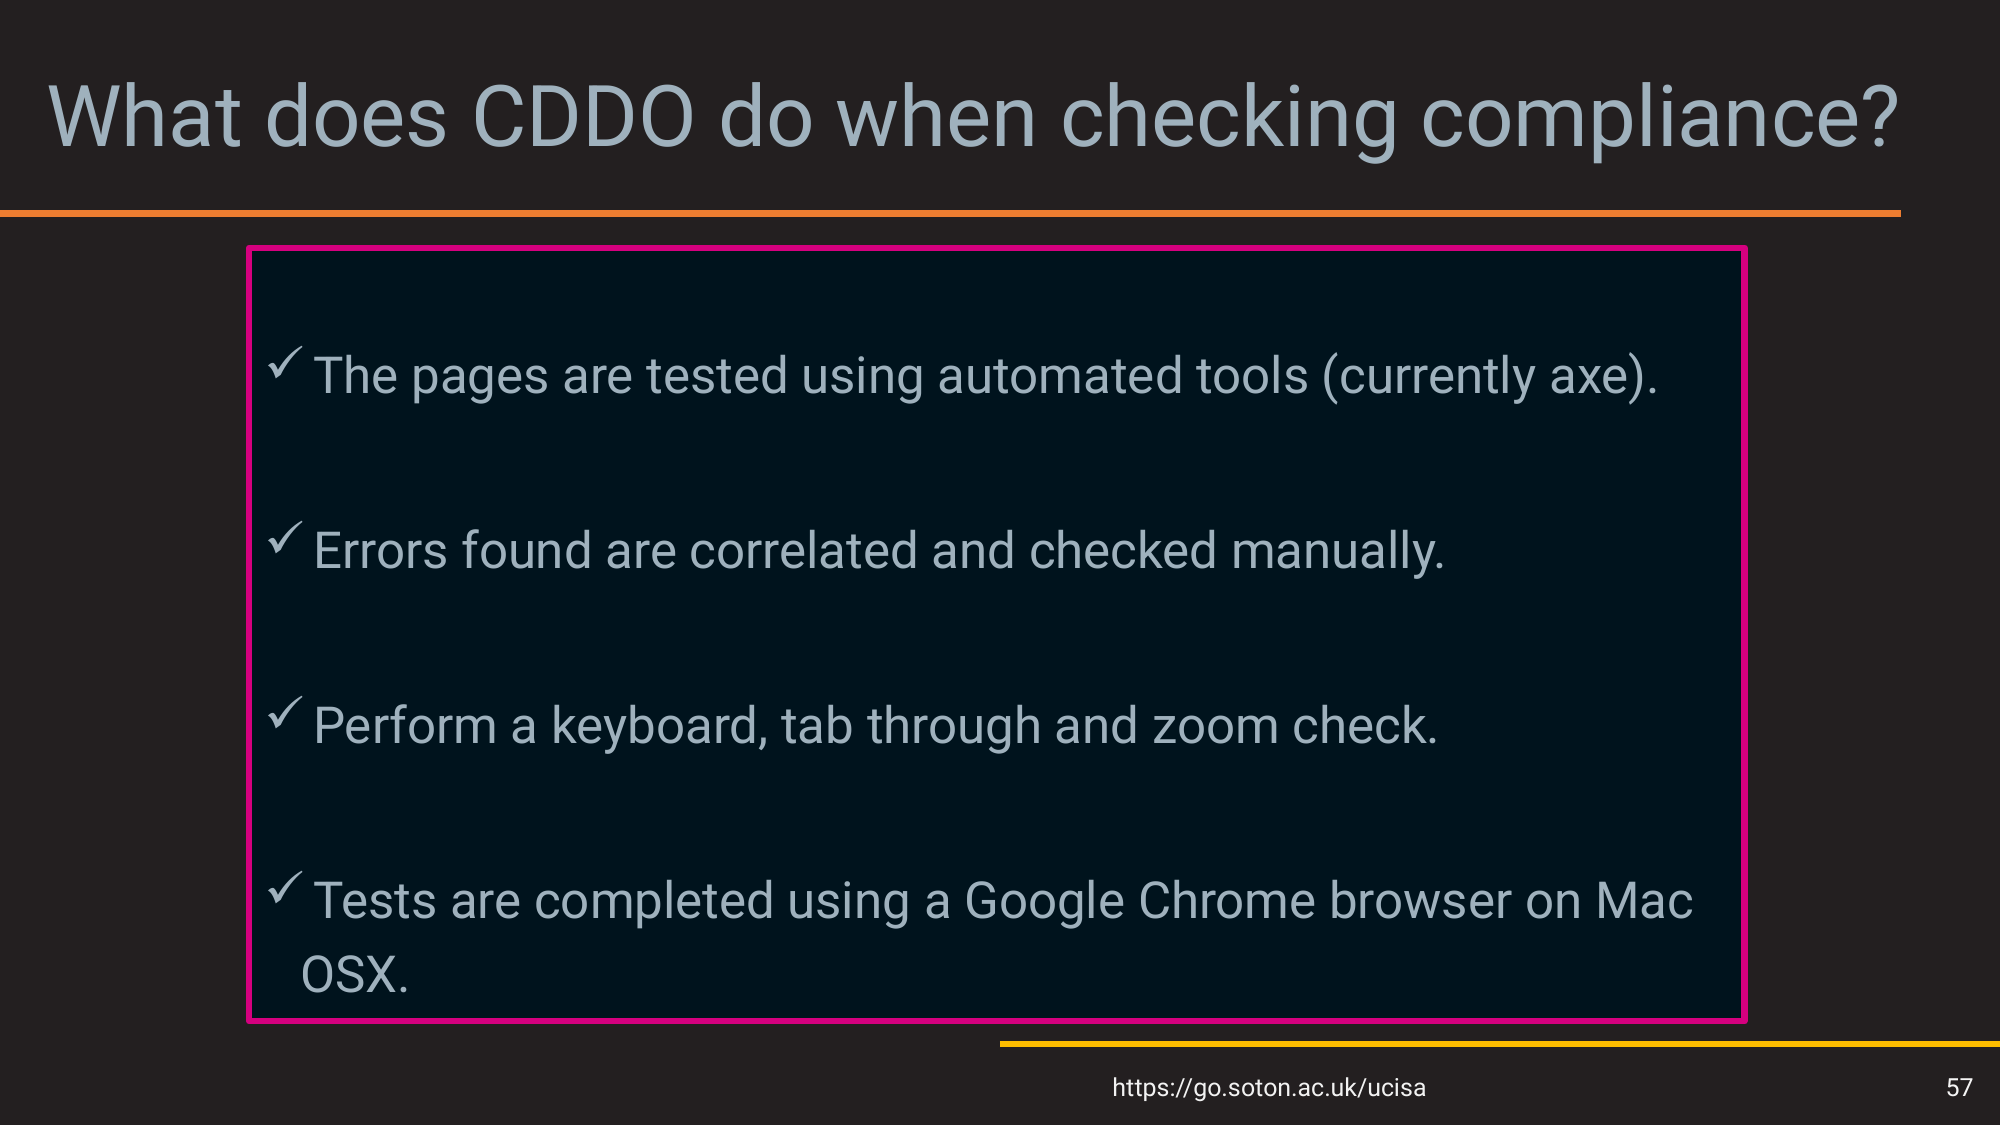

# What does CDDO do when checking compliance?

 The pages are tested using automated tools (currently axe).

 Errors found are correlated and checked manually.

 Perform a keyboard, tab through and zoom check.

 Tests are completed using a Google Chrome browser on Mac OSX.

57
https://go.soton.ac.uk/ucisa